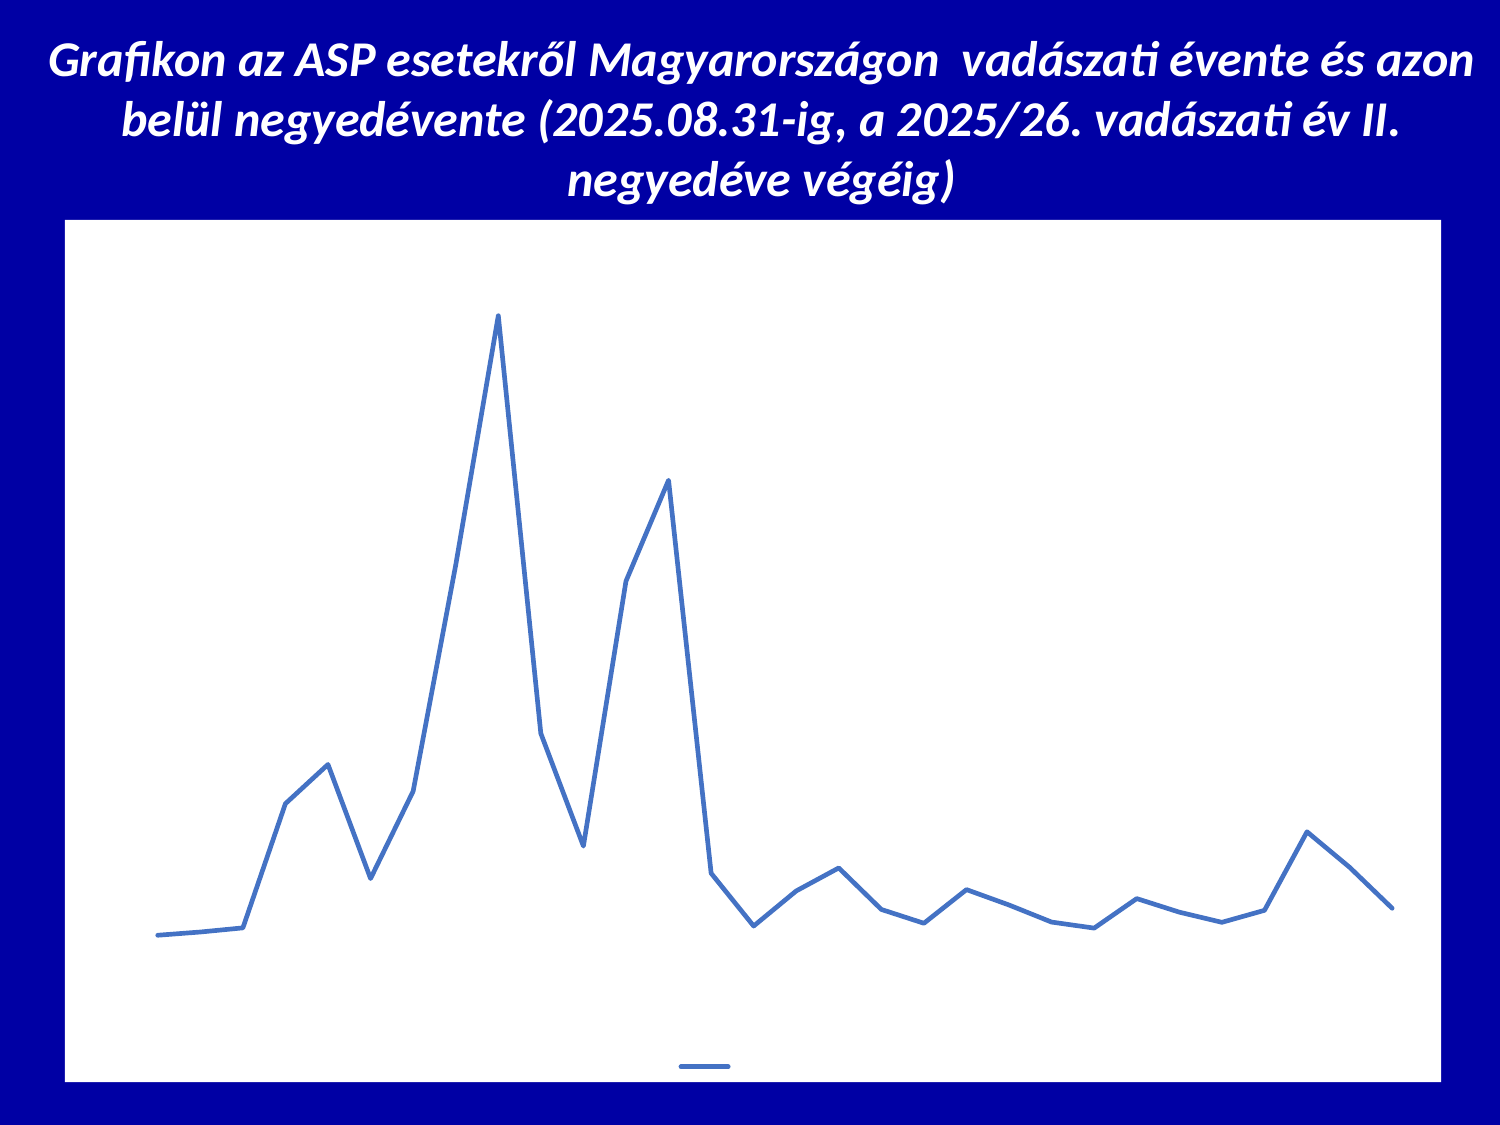

# Grafikon az ASP esetekről Magyarországon  vadászati évente és azon belül negyedévente (2025.08.31-ig, a 2025/26. vadászati év II. negyedéve végéig)

### Chart

| Category | Összes eset |
|---|---|
| 2018/19_I. | 11.0 |
| 2018/19_II. | 25.0 |
| 2018/19_III. | 43.0 |
| 2018/19_IV. | 582.0 |
| 2019/20_I. | 752.0 |
| 2019/20_II. | 257.0 |
| 2019/20_III. | 636.0 |
| 2019/20_IV. | 1618.0 |
| 2020/21_I. | 2700.0 |
| 2020/21_II. | 887.0 |
| 2020/21_III. | 398.0 |
| 2020/21_IV. | 1548.0 |
| 2021/22_I. | 1986.0 |
| 2021/22_II. | 280.0 |
| 2021/22_III. | 51.0 |
| 2021/22_IV. | 203.0 |
| 2022/23_I | 303.0 |
| 2022/23_II | 123.0 |
| 2022/23_III | 63.0 |
| 2022/23_IV | 209.0 |
| 2023/24_I | 142.0 |
| 2023/24_II | 68.0 |
| 2023/24_III | 42.0 |
| 2023/24_IV | 170.0 |
| 2024/25_I | 111.0 |
| 2024/25_II | 67.0 |
| 2024/25_III | 119.0 |
| 2024/25_IV | 460.0 |
| 2025/26_I | 306.0 |
| 2025/26_II | 128.0 |